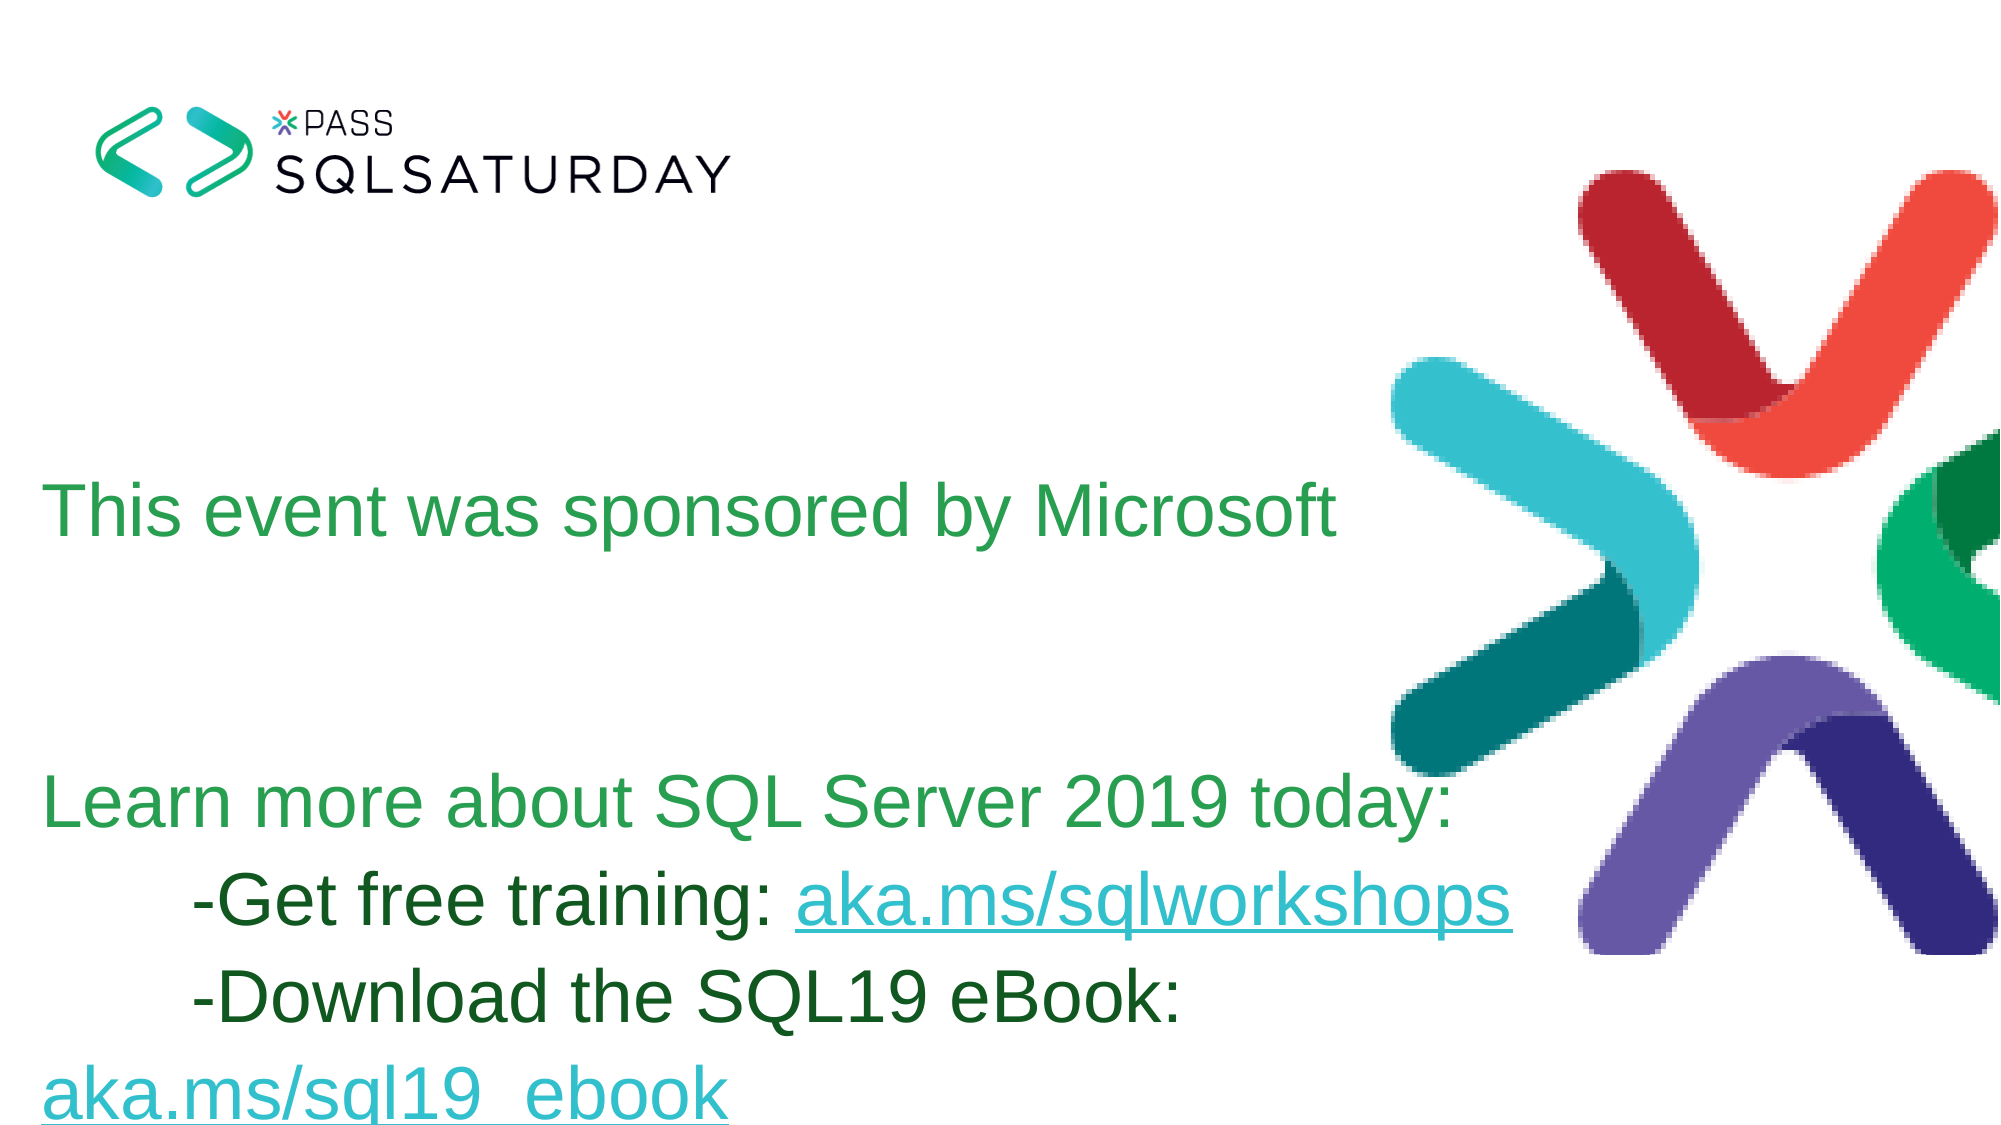

This event was sponsored by Microsoft
Learn more about SQL Server 2019 today:
	-Get free training: aka.ms/sqlworkshops
	-Download the SQL19 eBook: aka.ms/sql19_ebook